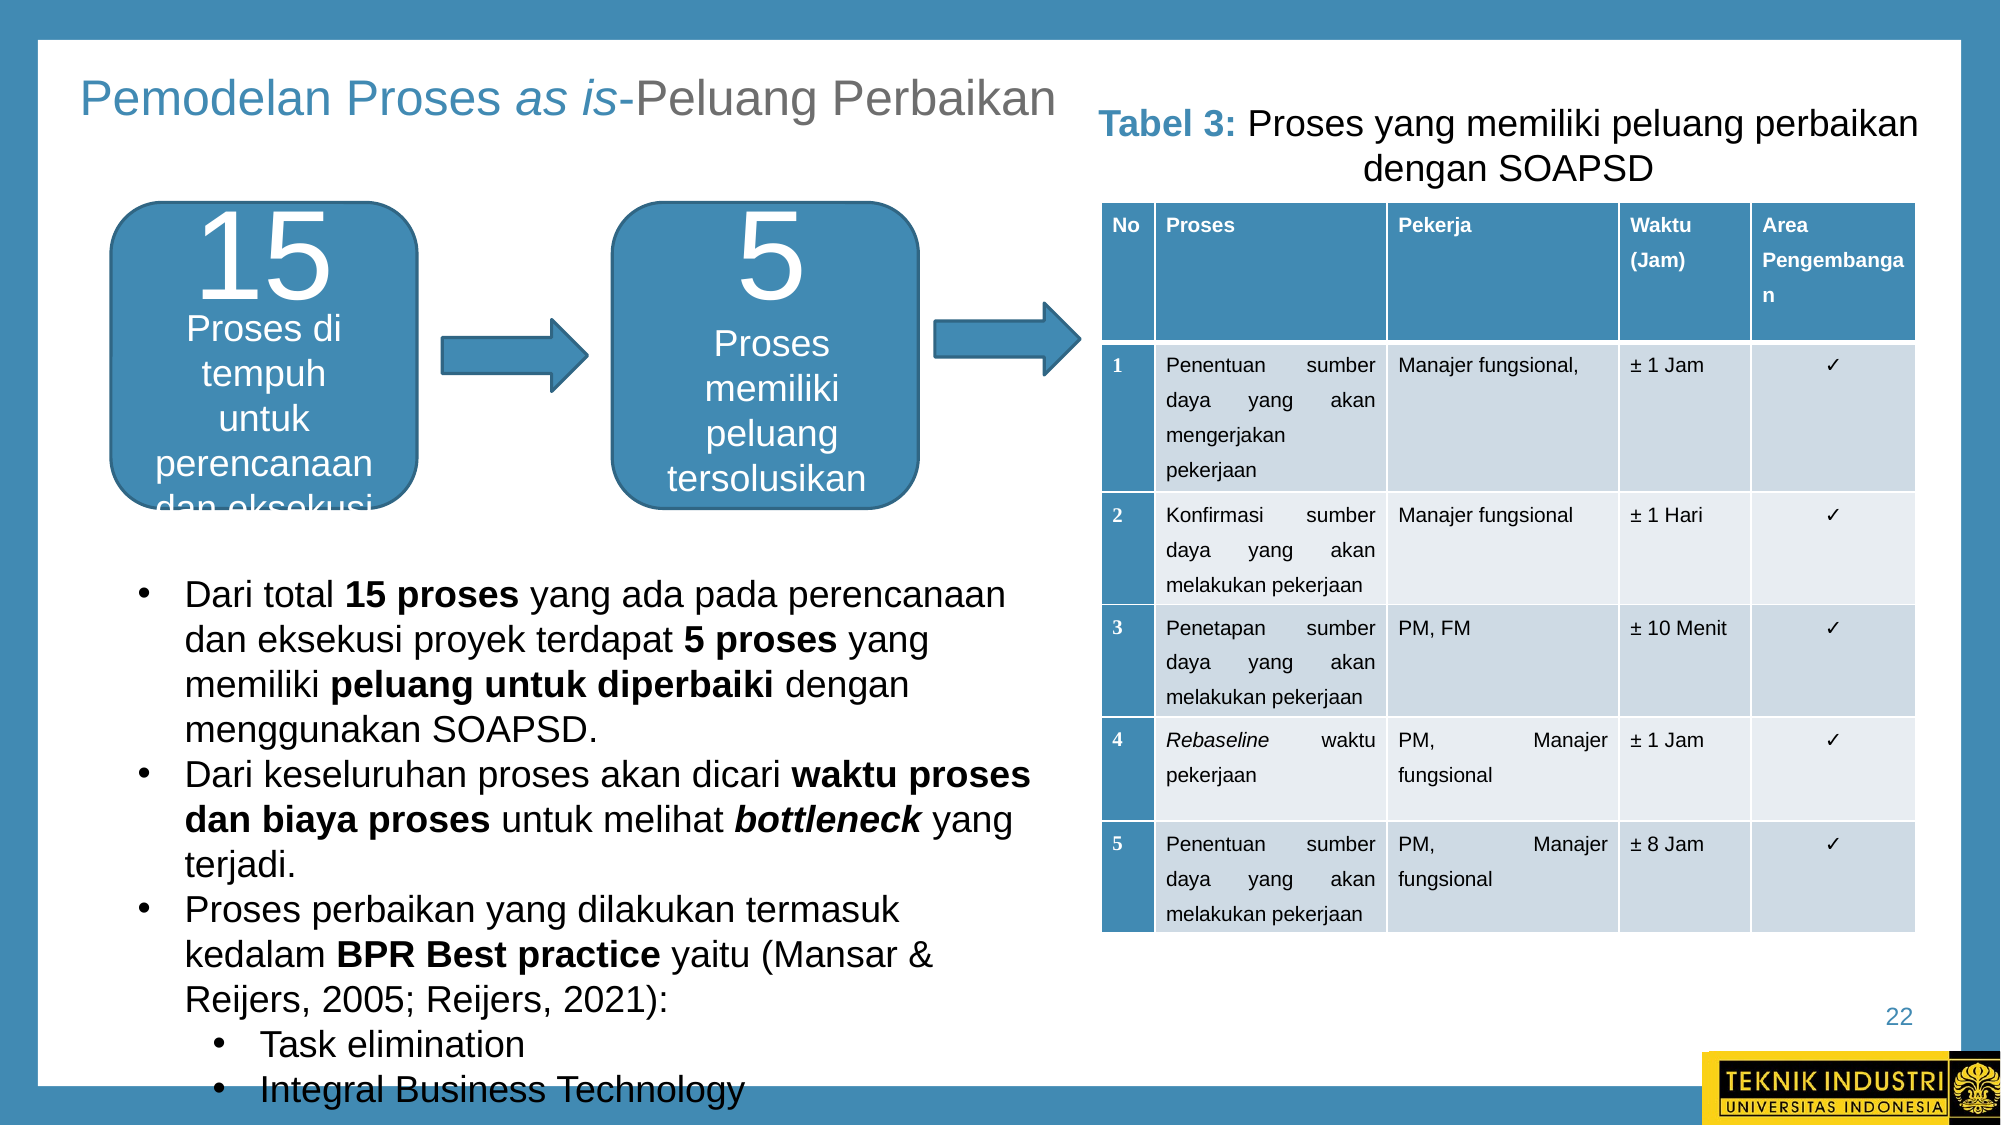

# Pemodelan Proses as is-Peluang Perbaikan
Tabel 3: Proses yang memiliki peluang perbaikan dengan SOAPSD
15
5

| No | Proses | Pekerja | Waktu (Jam) | Area Pengembangan |
| --- | --- | --- | --- | --- |
| 1 | Penentuan sumber daya yang akan mengerjakan pekerjaan | Manajer fungsional, | ± 1 Jam | ✓ |
| 2 | Konfirmasi sumber daya yang akan melakukan pekerjaan | Manajer fungsional | ± 1 Hari | ✓ |
| 3 | Penetapan sumber daya yang akan melakukan pekerjaan | PM, FM | ± 10 Menit | ✓ |
| 4 | Rebaseline waktu pekerjaan | PM, Manajer fungsional | ± 1 Jam | ✓ |
| 5 | Penentuan sumber daya yang akan melakukan pekerjaan | PM, Manajer fungsional | ± 8 Jam | ✓ |
Proses di tempuh untuk perencanaan dan eksekusi

Proses memiliki peluang tersolusikan

Dari total 15 proses yang ada pada perencanaan dan eksekusi proyek terdapat 5 proses yang memiliki peluang untuk diperbaiki dengan menggunakan SOAPSD.
Dari keseluruhan proses akan dicari waktu proses dan biaya proses untuk melihat bottleneck yang terjadi.
Proses perbaikan yang dilakukan termasuk kedalam BPR Best practice yaitu (Mansar & Reijers, 2005; Reijers, 2021):
Task elimination
Integral Business Technology
22